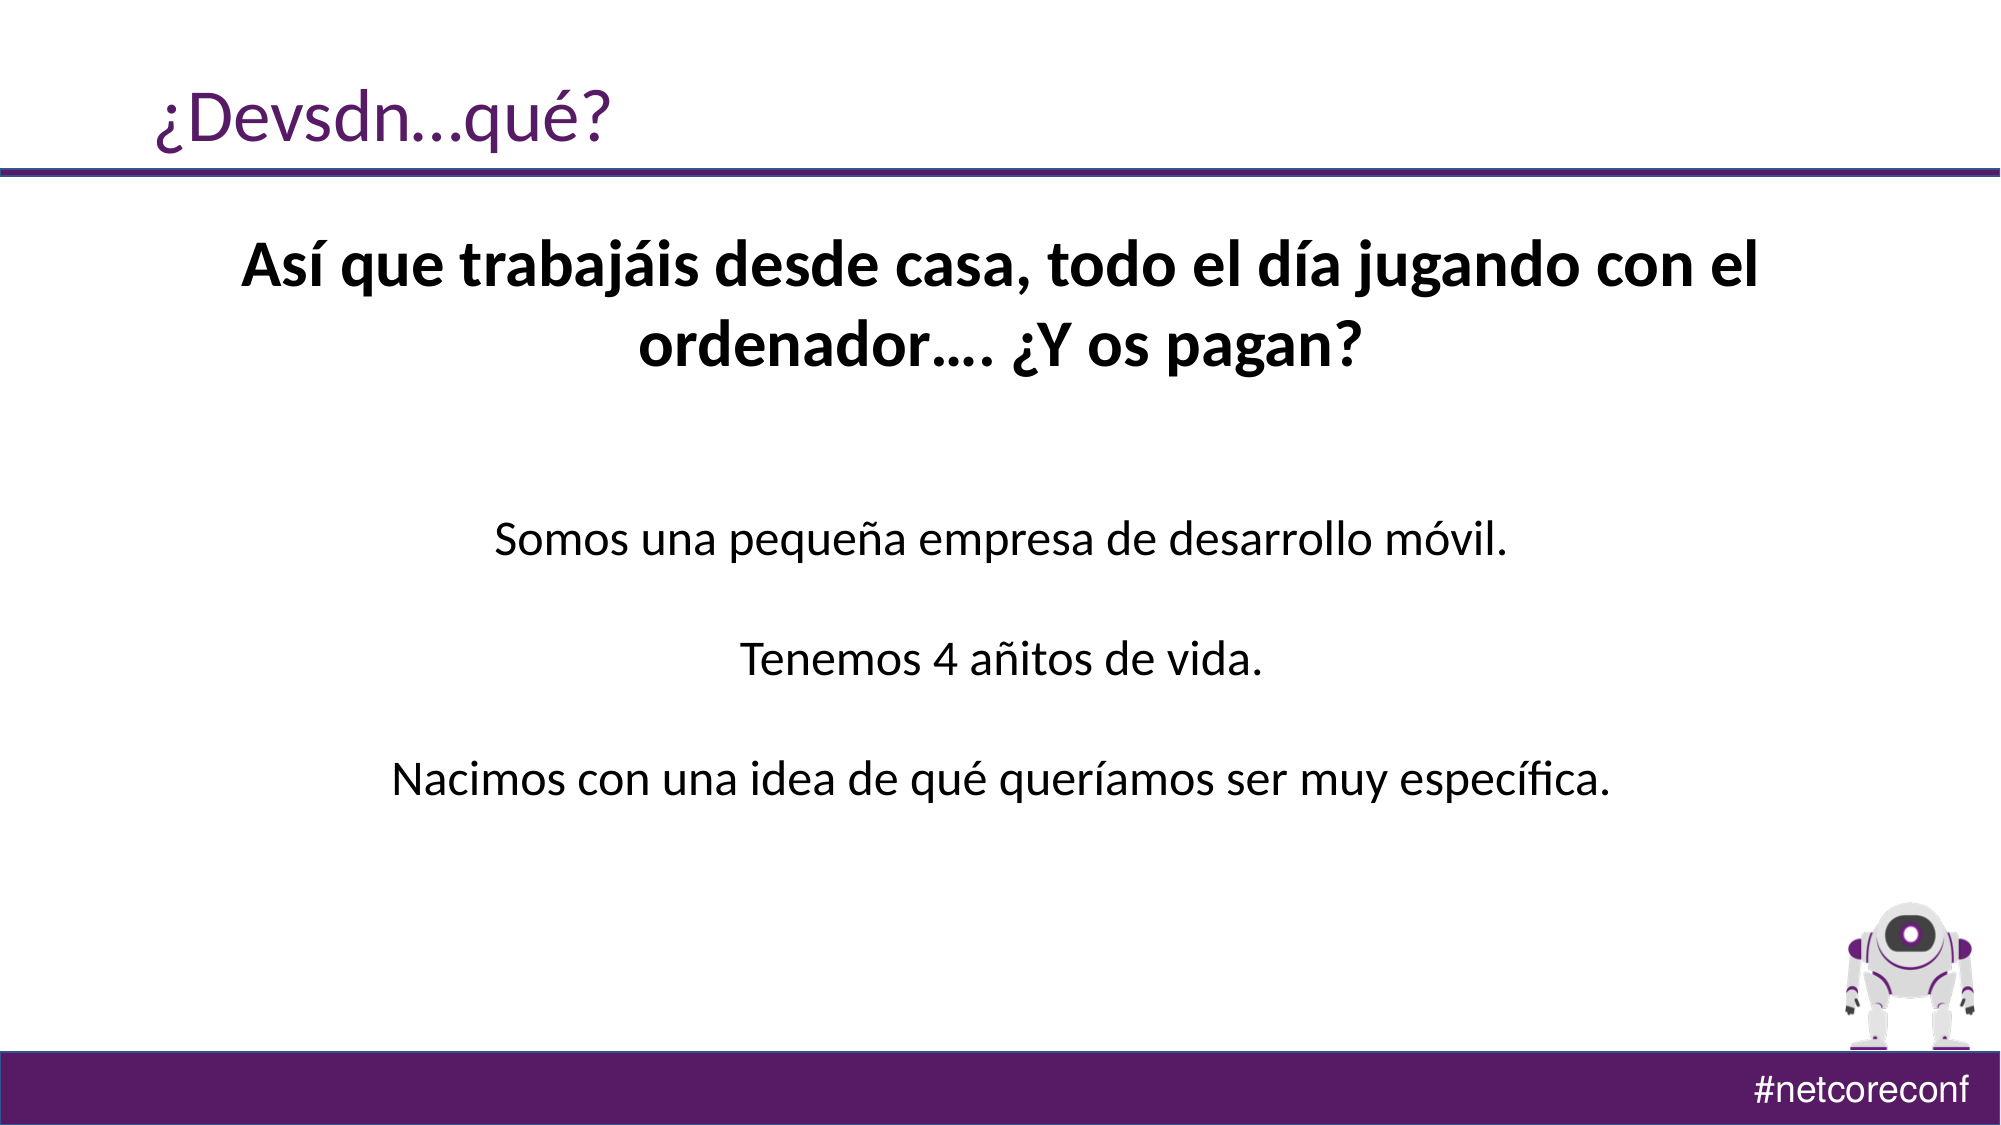

# ¿Devsdn…qué?
Así que trabajáis desde casa, todo el día jugando con el ordenador…. ¿Y os pagan?

Somos una pequeña empresa de desarrollo móvil.

Tenemos 4 añitos de vida.

Nacimos con una idea de qué queríamos ser muy específica.